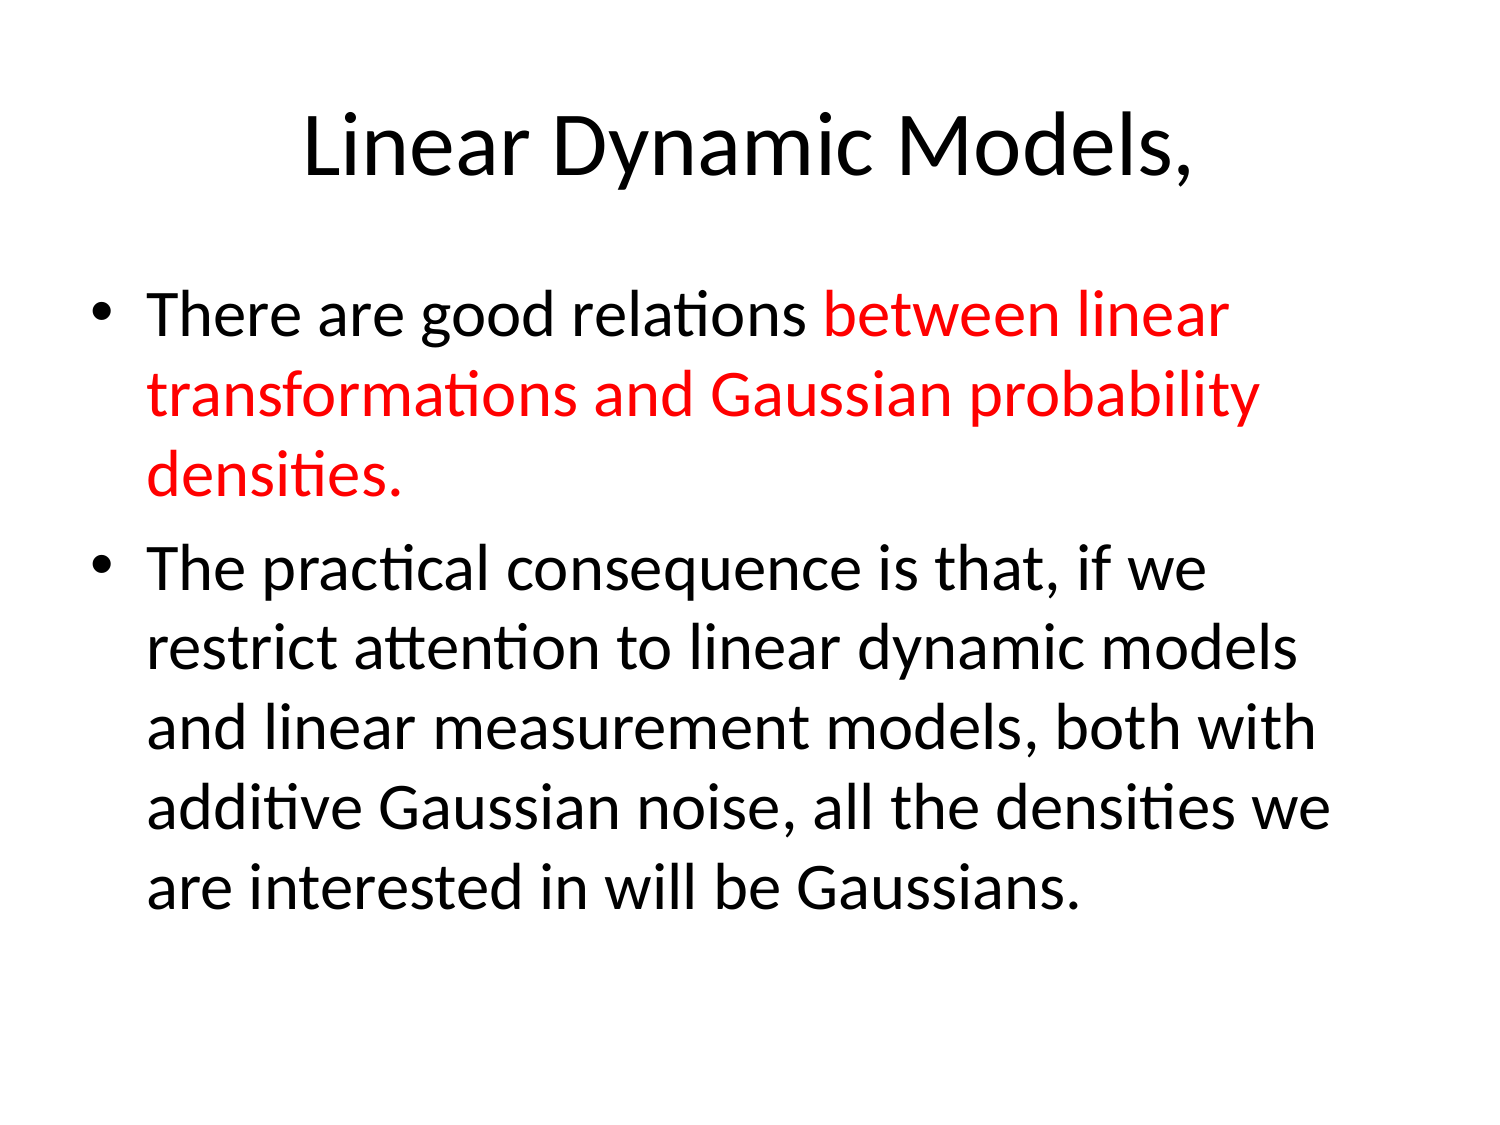

# Linear Dynamic Models,
There are good relations between linear transformations and Gaussian probability densities.
The practical consequence is that, if we restrict attention to linear dynamic models and linear measurement models, both with additive Gaussian noise, all the densities we are interested in will be Gaussians.